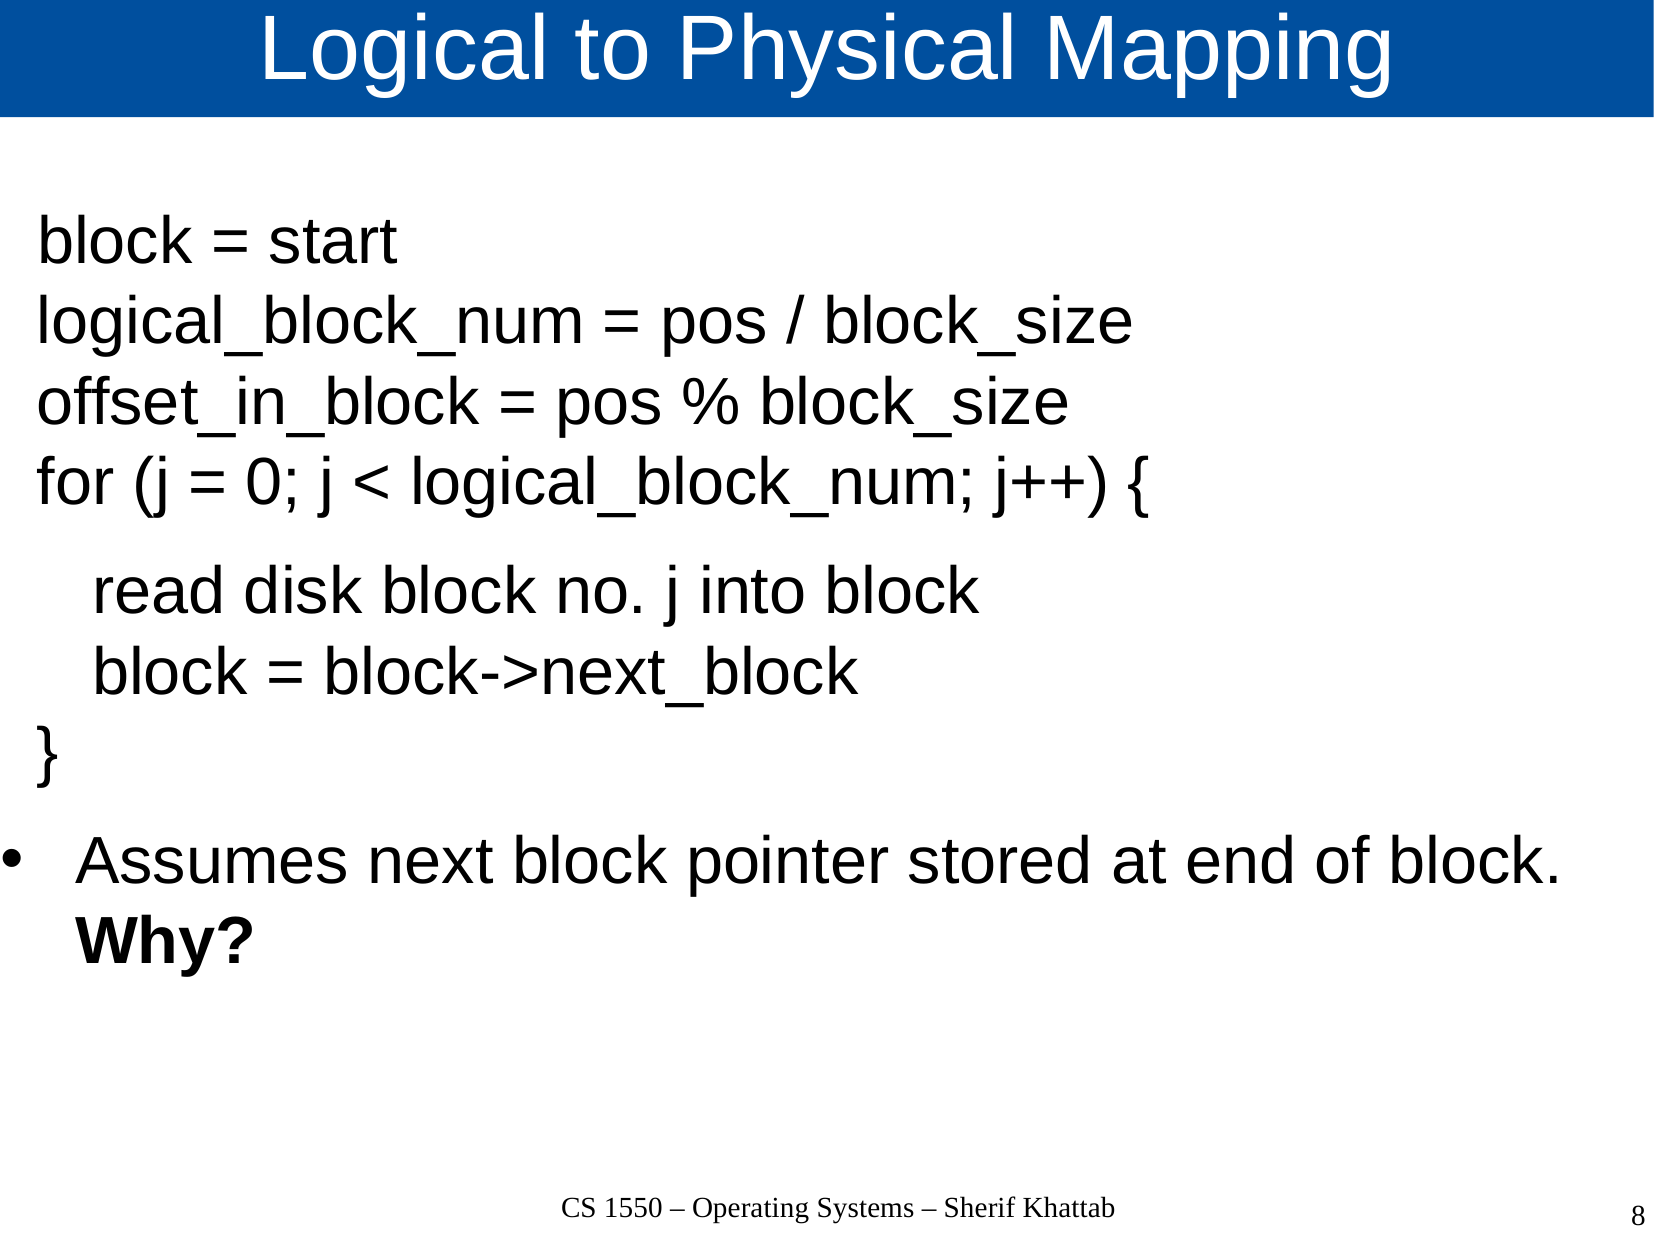

# Logical to Physical Mapping
  block = start
  logical_block_num = pos / block_size
  offset_in_block = pos % block_size
  for (j = 0; j < logical_block_num; j++) {
     read disk block no. j into block
     block = block->next_block
  }
Assumes next block pointer stored at end of block. Why?
CS 1550 – Operating Systems – Sherif Khattab
8